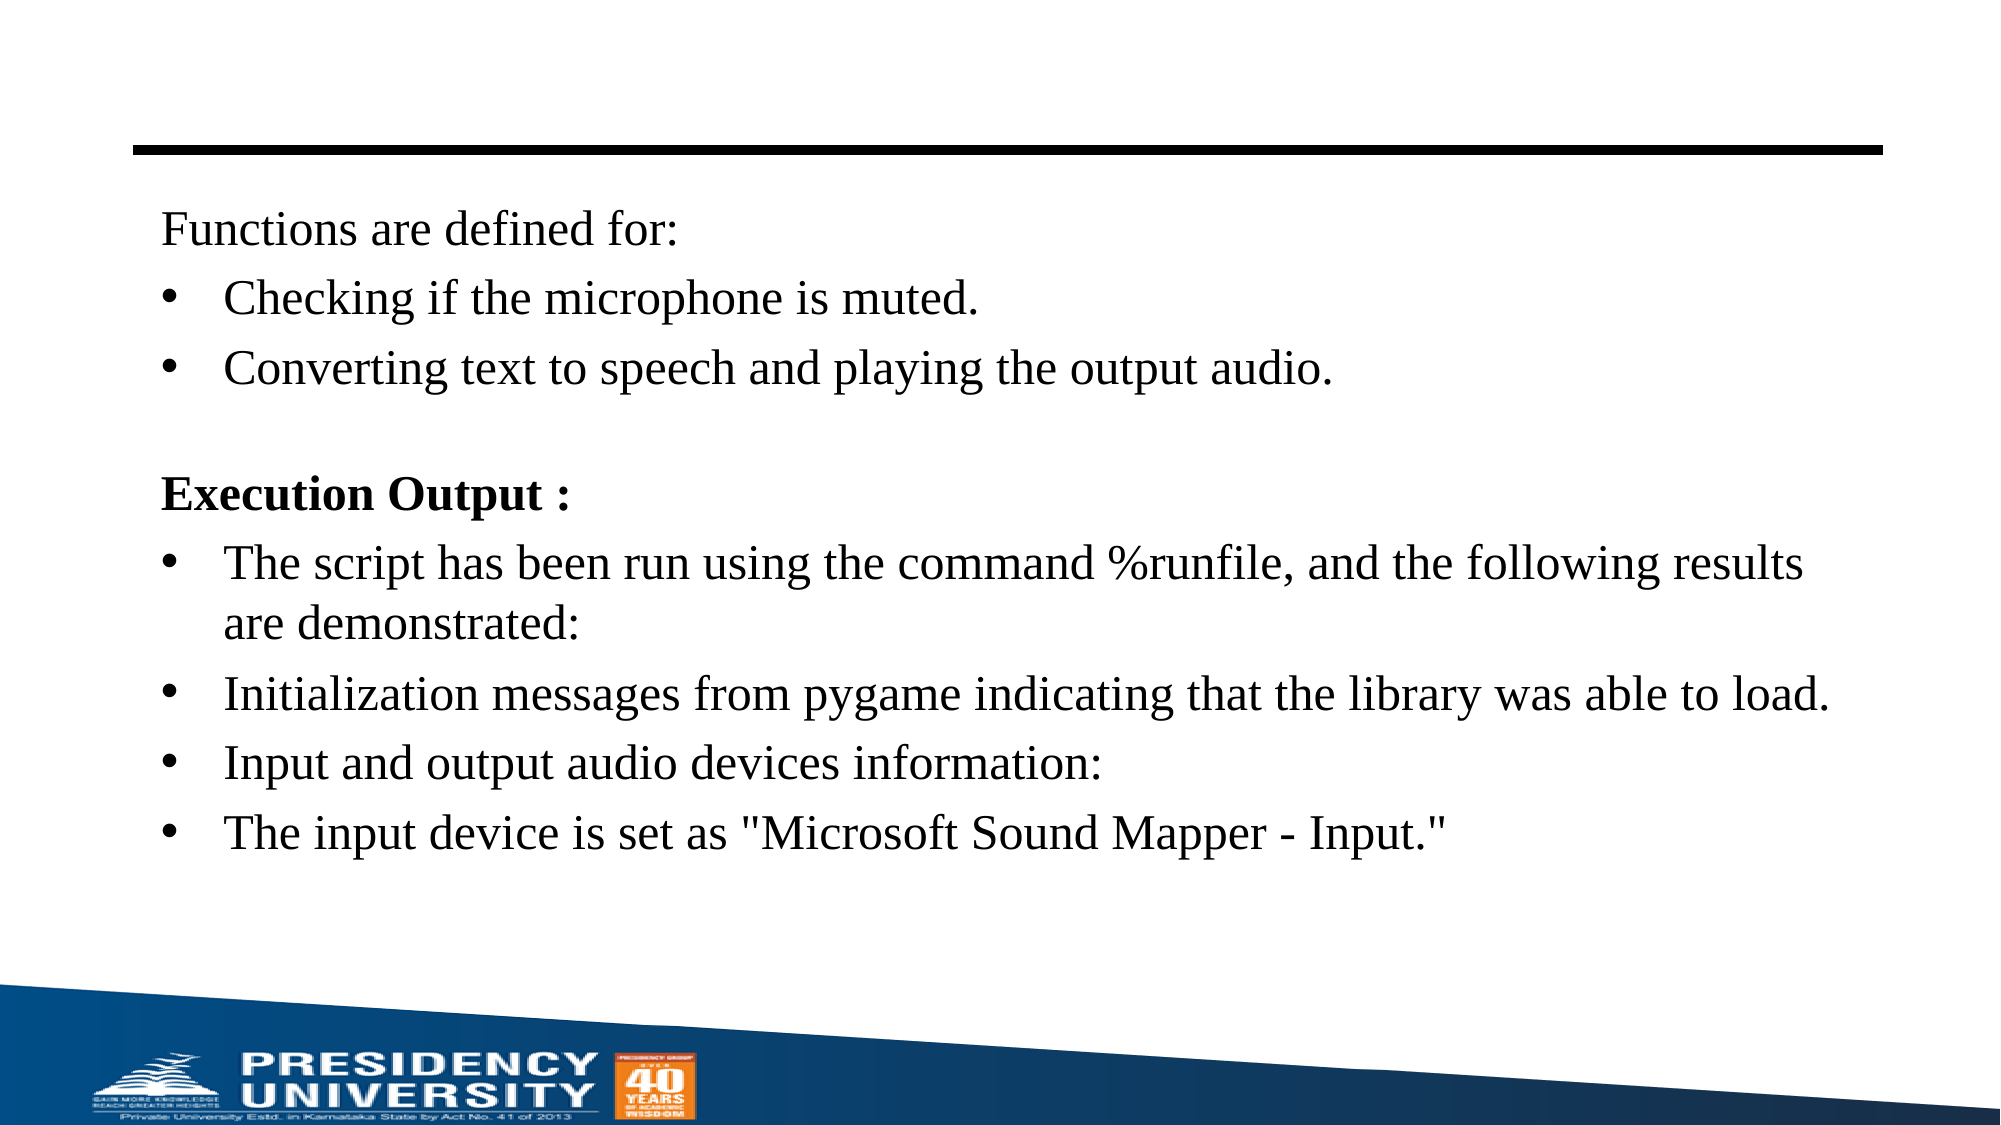

#
Functions are defined for:
Checking if the microphone is muted.
Converting text to speech and playing the output audio.

Execution Output :
The script has been run using the command %runfile, and the following results are demonstrated:
Initialization messages from pygame indicating that the library was able to load.
Input and output audio devices information:
The input device is set as "Microsoft Sound Mapper - Input."